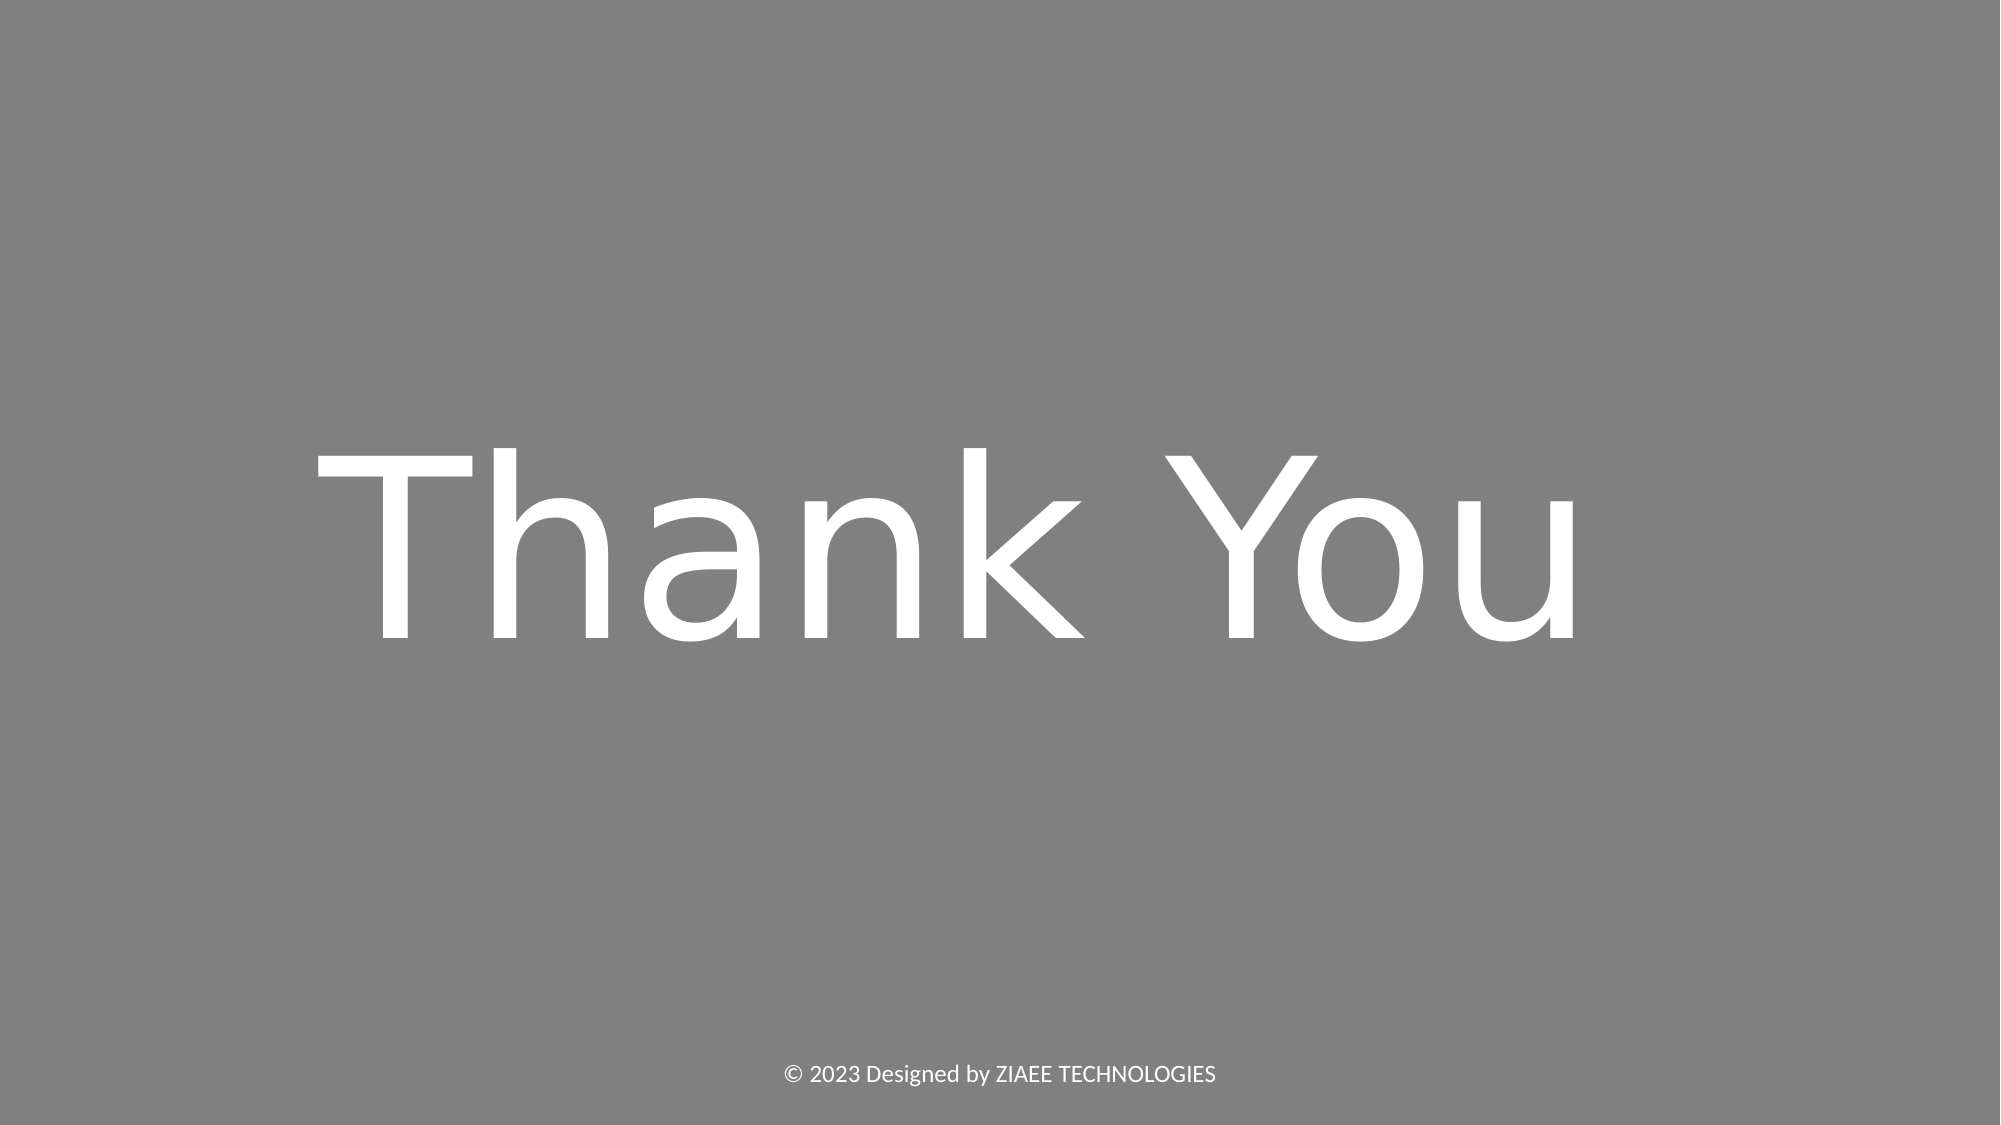

Thank You
© 2023 Designed by ZIAEE TECHNOLOGIES